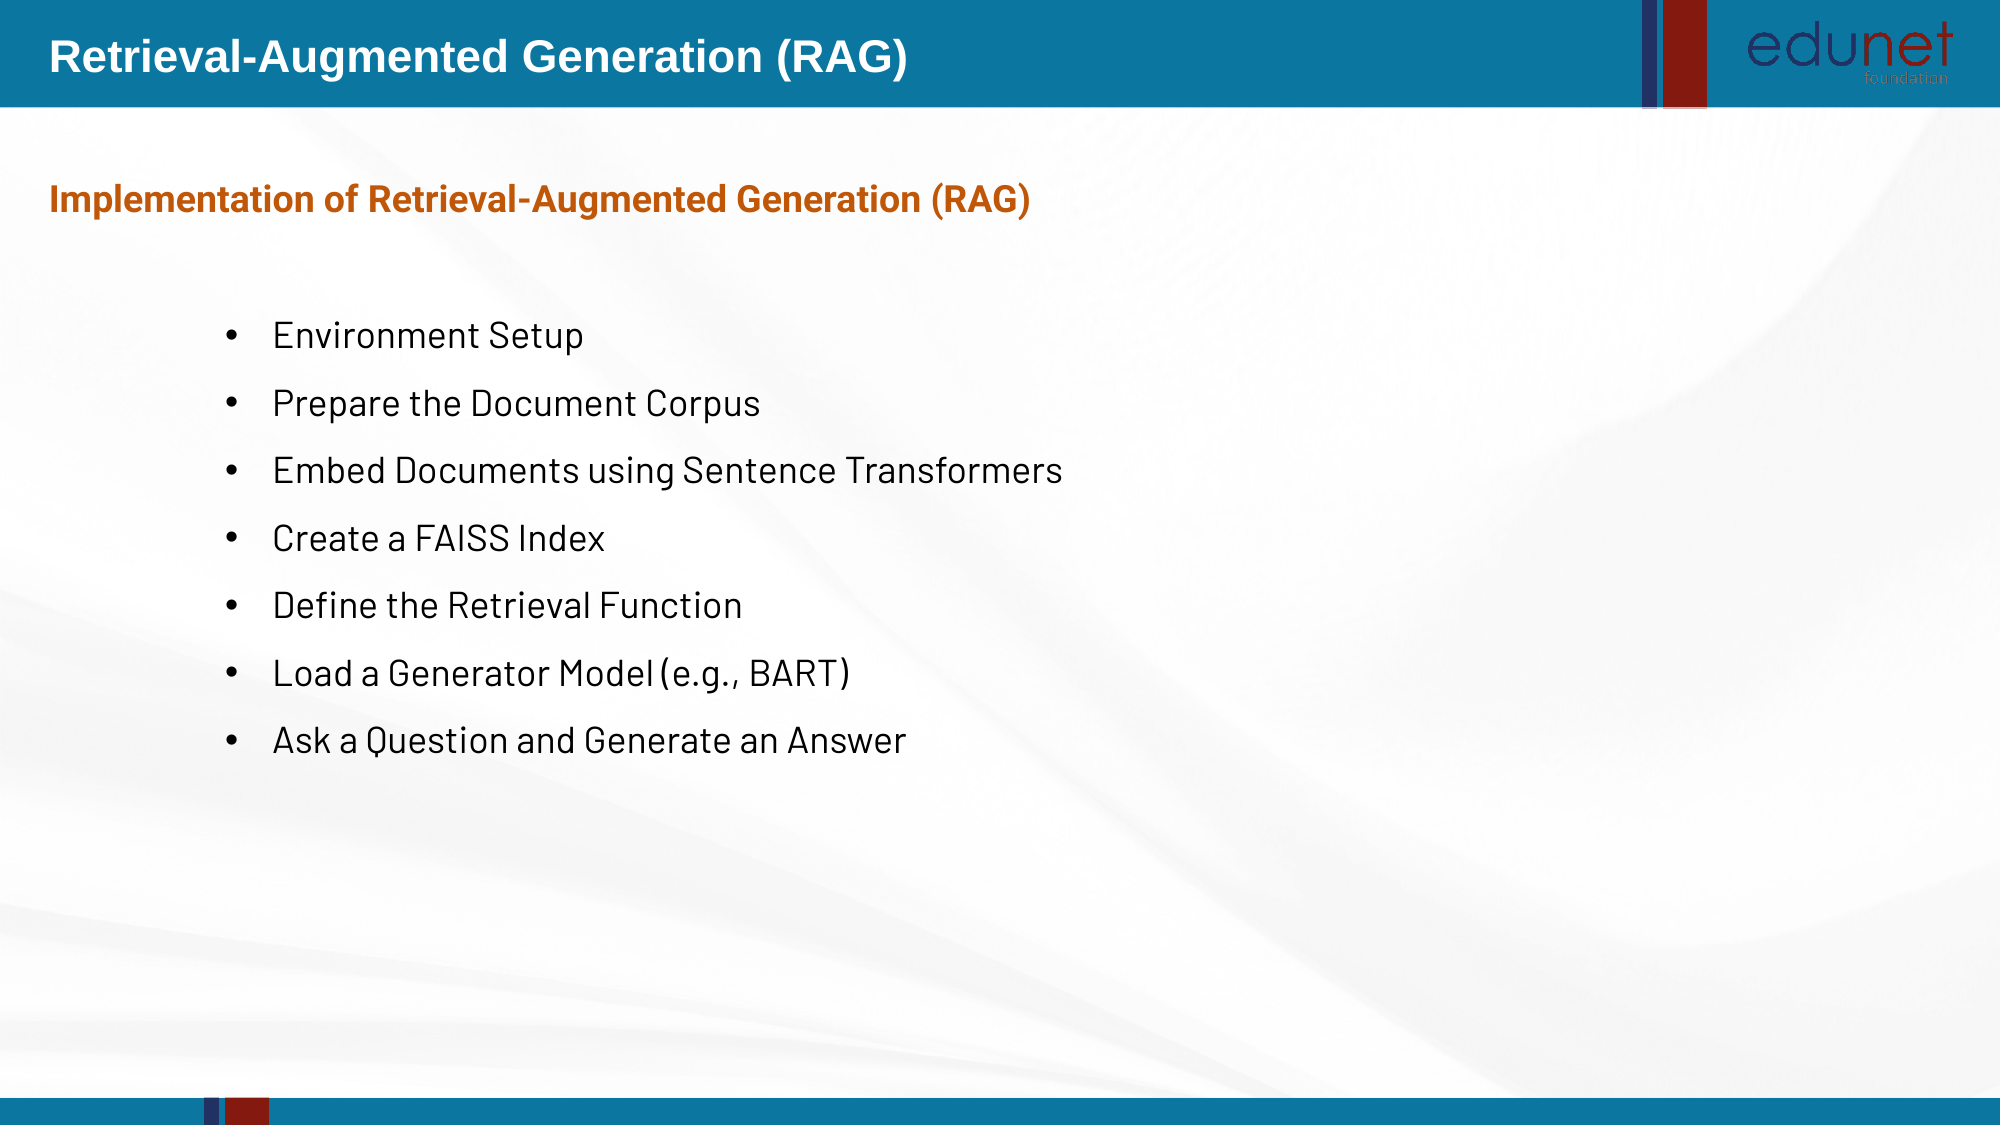

Retrieval-Augmented Generation (RAG)
Implementation of Retrieval-Augmented Generation (RAG)
Environment Setup
Prepare the Document Corpus
Embed Documents using Sentence Transformers
Create a FAISS Index
Define the Retrieval Function
Load a Generator Model (e.g., BART)
Ask a Question and Generate an Answer